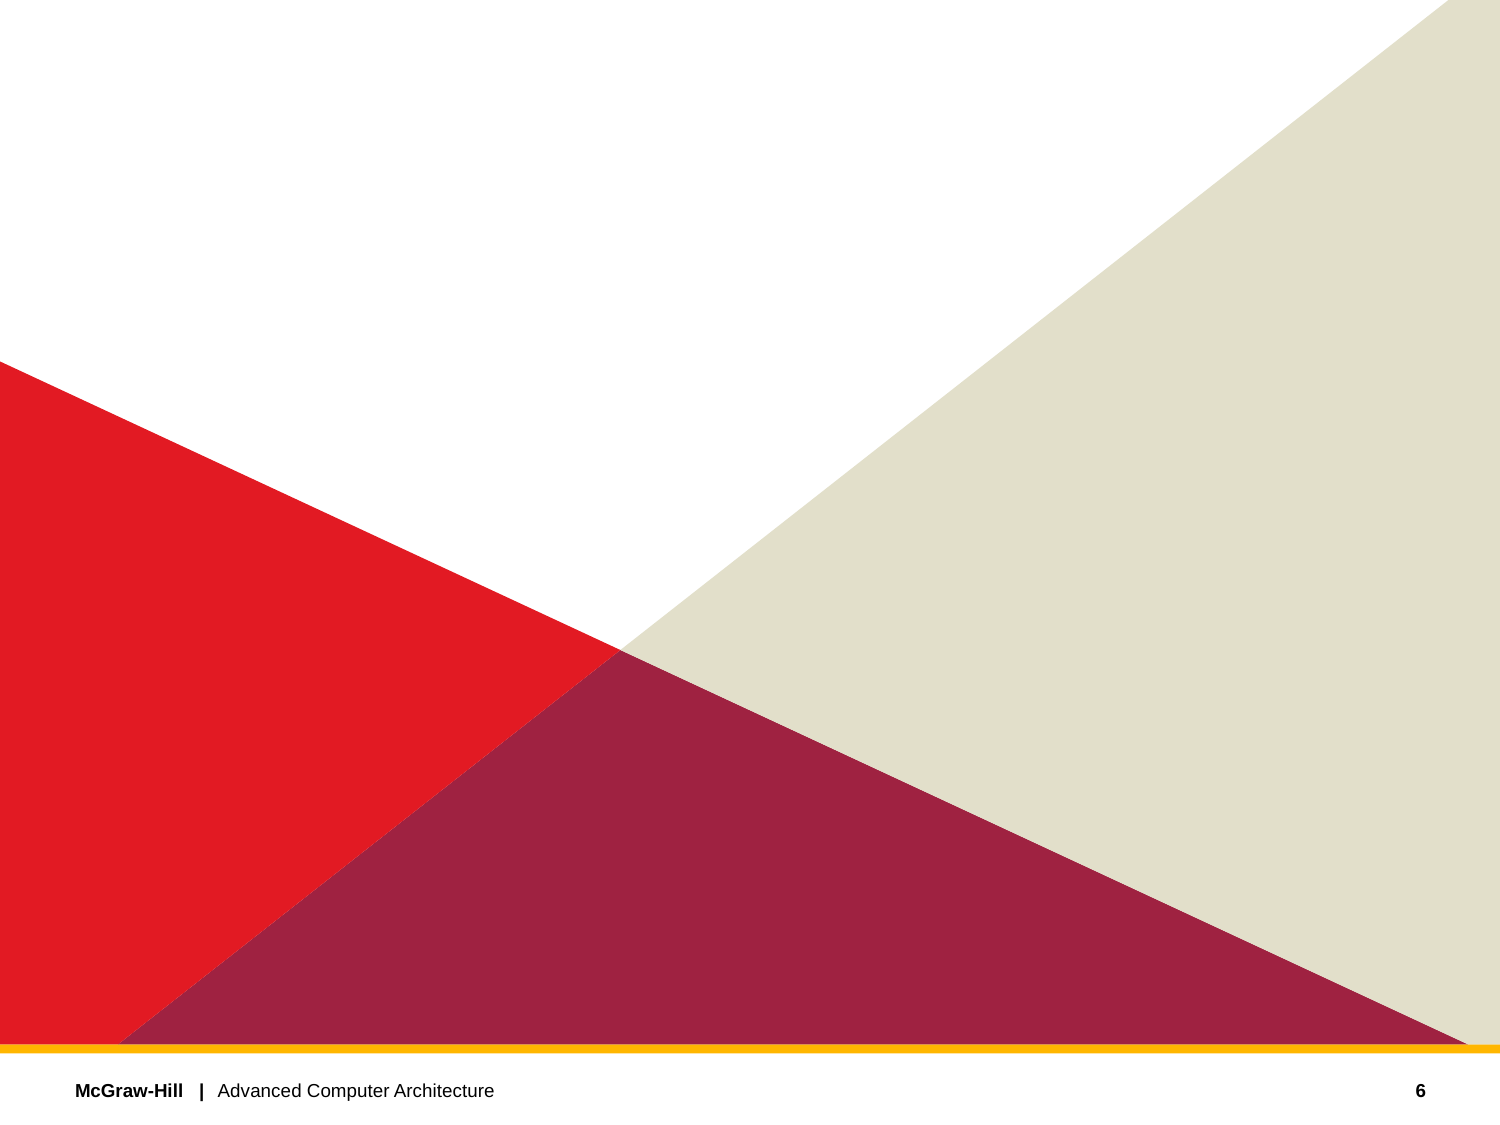

#

Divider Slide with Graphic

For visual consistency, use either “photo” or “graphic” treatment for Dividers. (Do not mix styles within a presentation.)

DELETE THIS INSTRUCTION BOX FROM FINAL PRESENTATION.
6
Advanced Computer Architecture